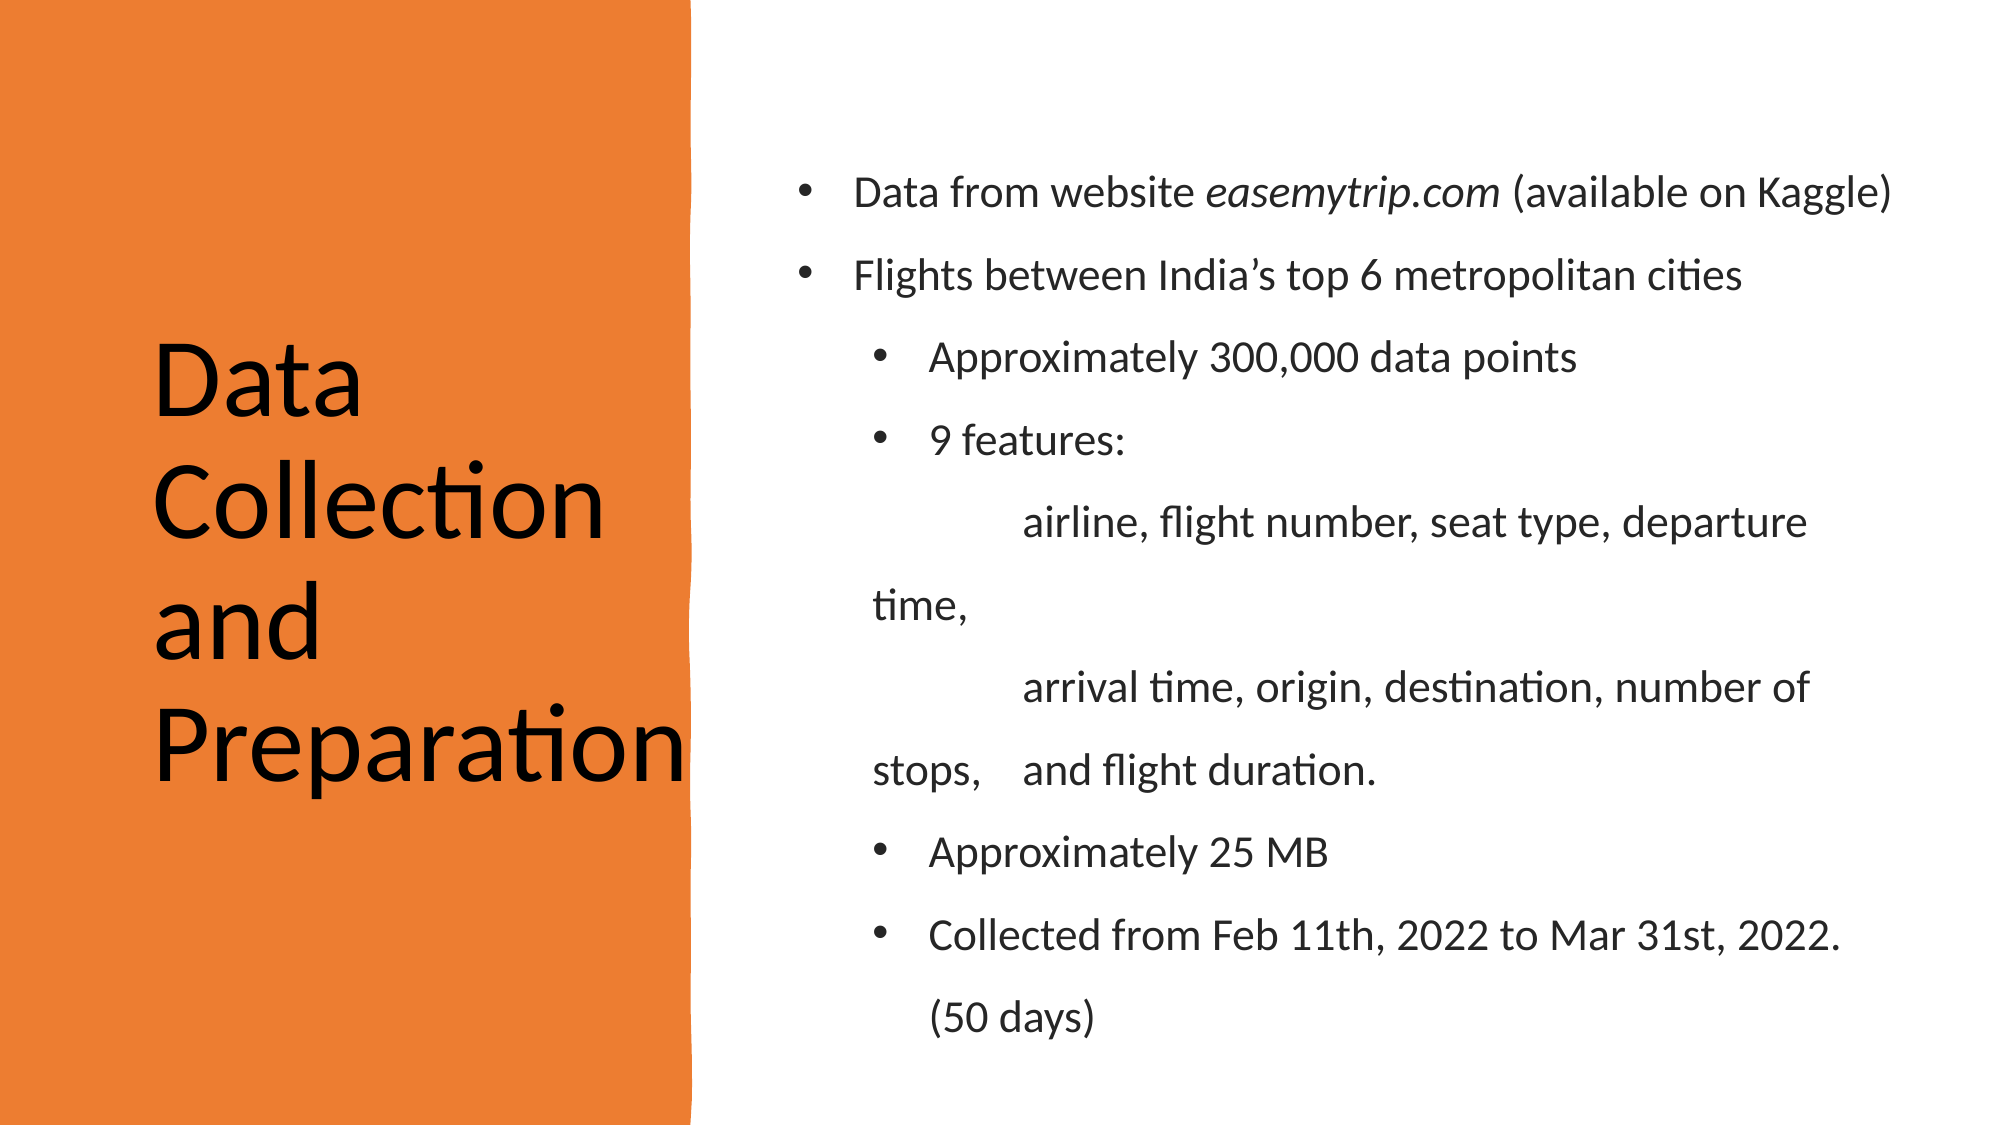

# Data Collection and Preparation
Data from website easemytrip.com (available on Kaggle)
Flights between India’s top 6 metropolitan cities
Approximately 300,000 data points
9 features:
	airline, flight number, seat type, departure time,
	arrival time, origin, destination, number of stops, 	and flight duration.
Approximately 25 MB
Collected from Feb 11th, 2022 to Mar 31st, 2022. (50 days)